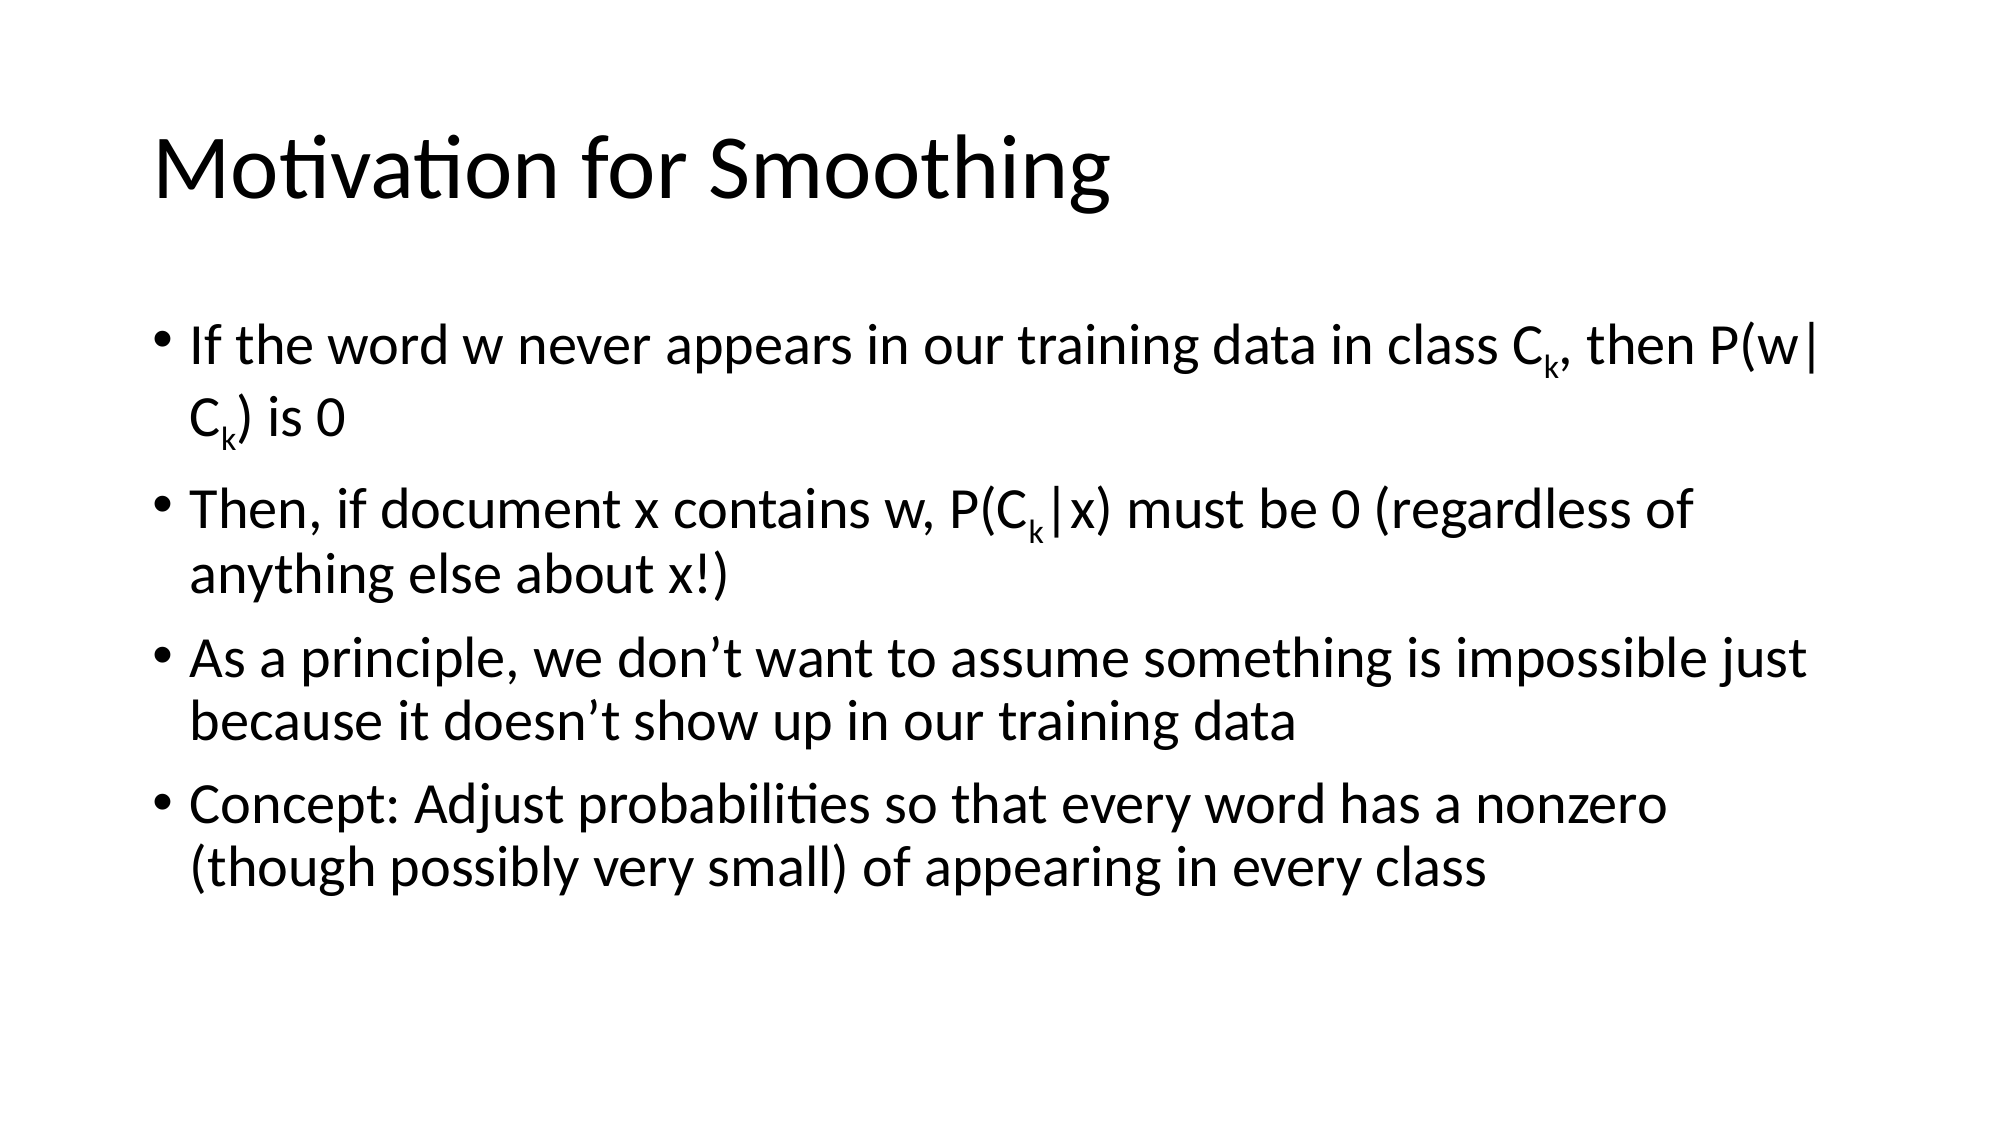

# Motivation for Smoothing
If the word w never appears in our training data in class Ck, then P(w|Ck) is 0
Then, if document x contains w, P(Ck|x) must be 0 (regardless of anything else about x!)
As a principle, we don’t want to assume something is impossible just because it doesn’t show up in our training data
Concept: Adjust probabilities so that every word has a nonzero (though possibly very small) of appearing in every class